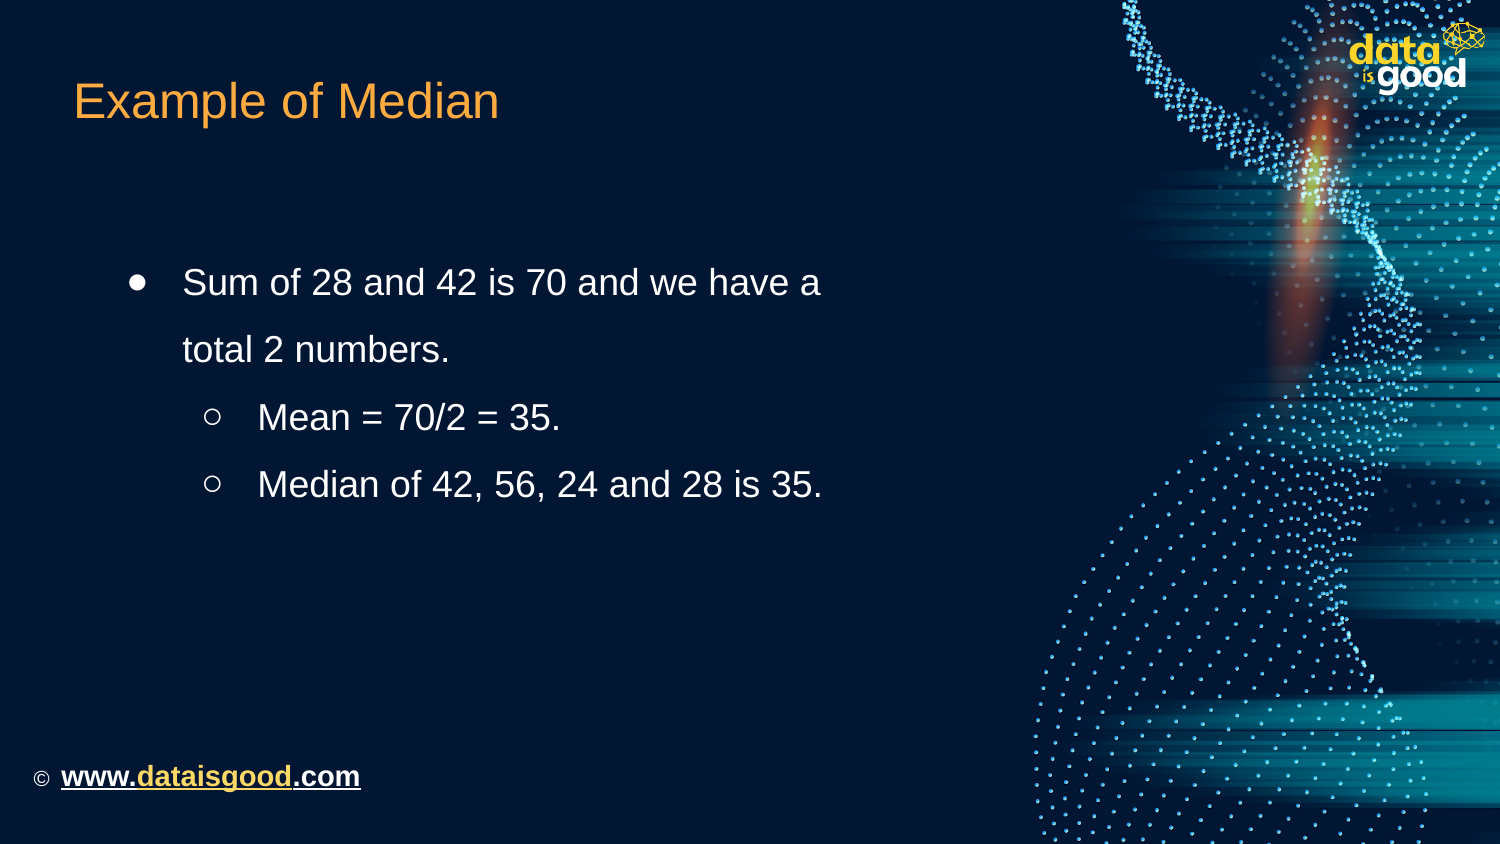

# Example of Median
Sum of 28 and 42 is 70 and we have a total 2 numbers.
Mean = 70/2 = 35.
Median of 42, 56, 24 and 28 is 35.